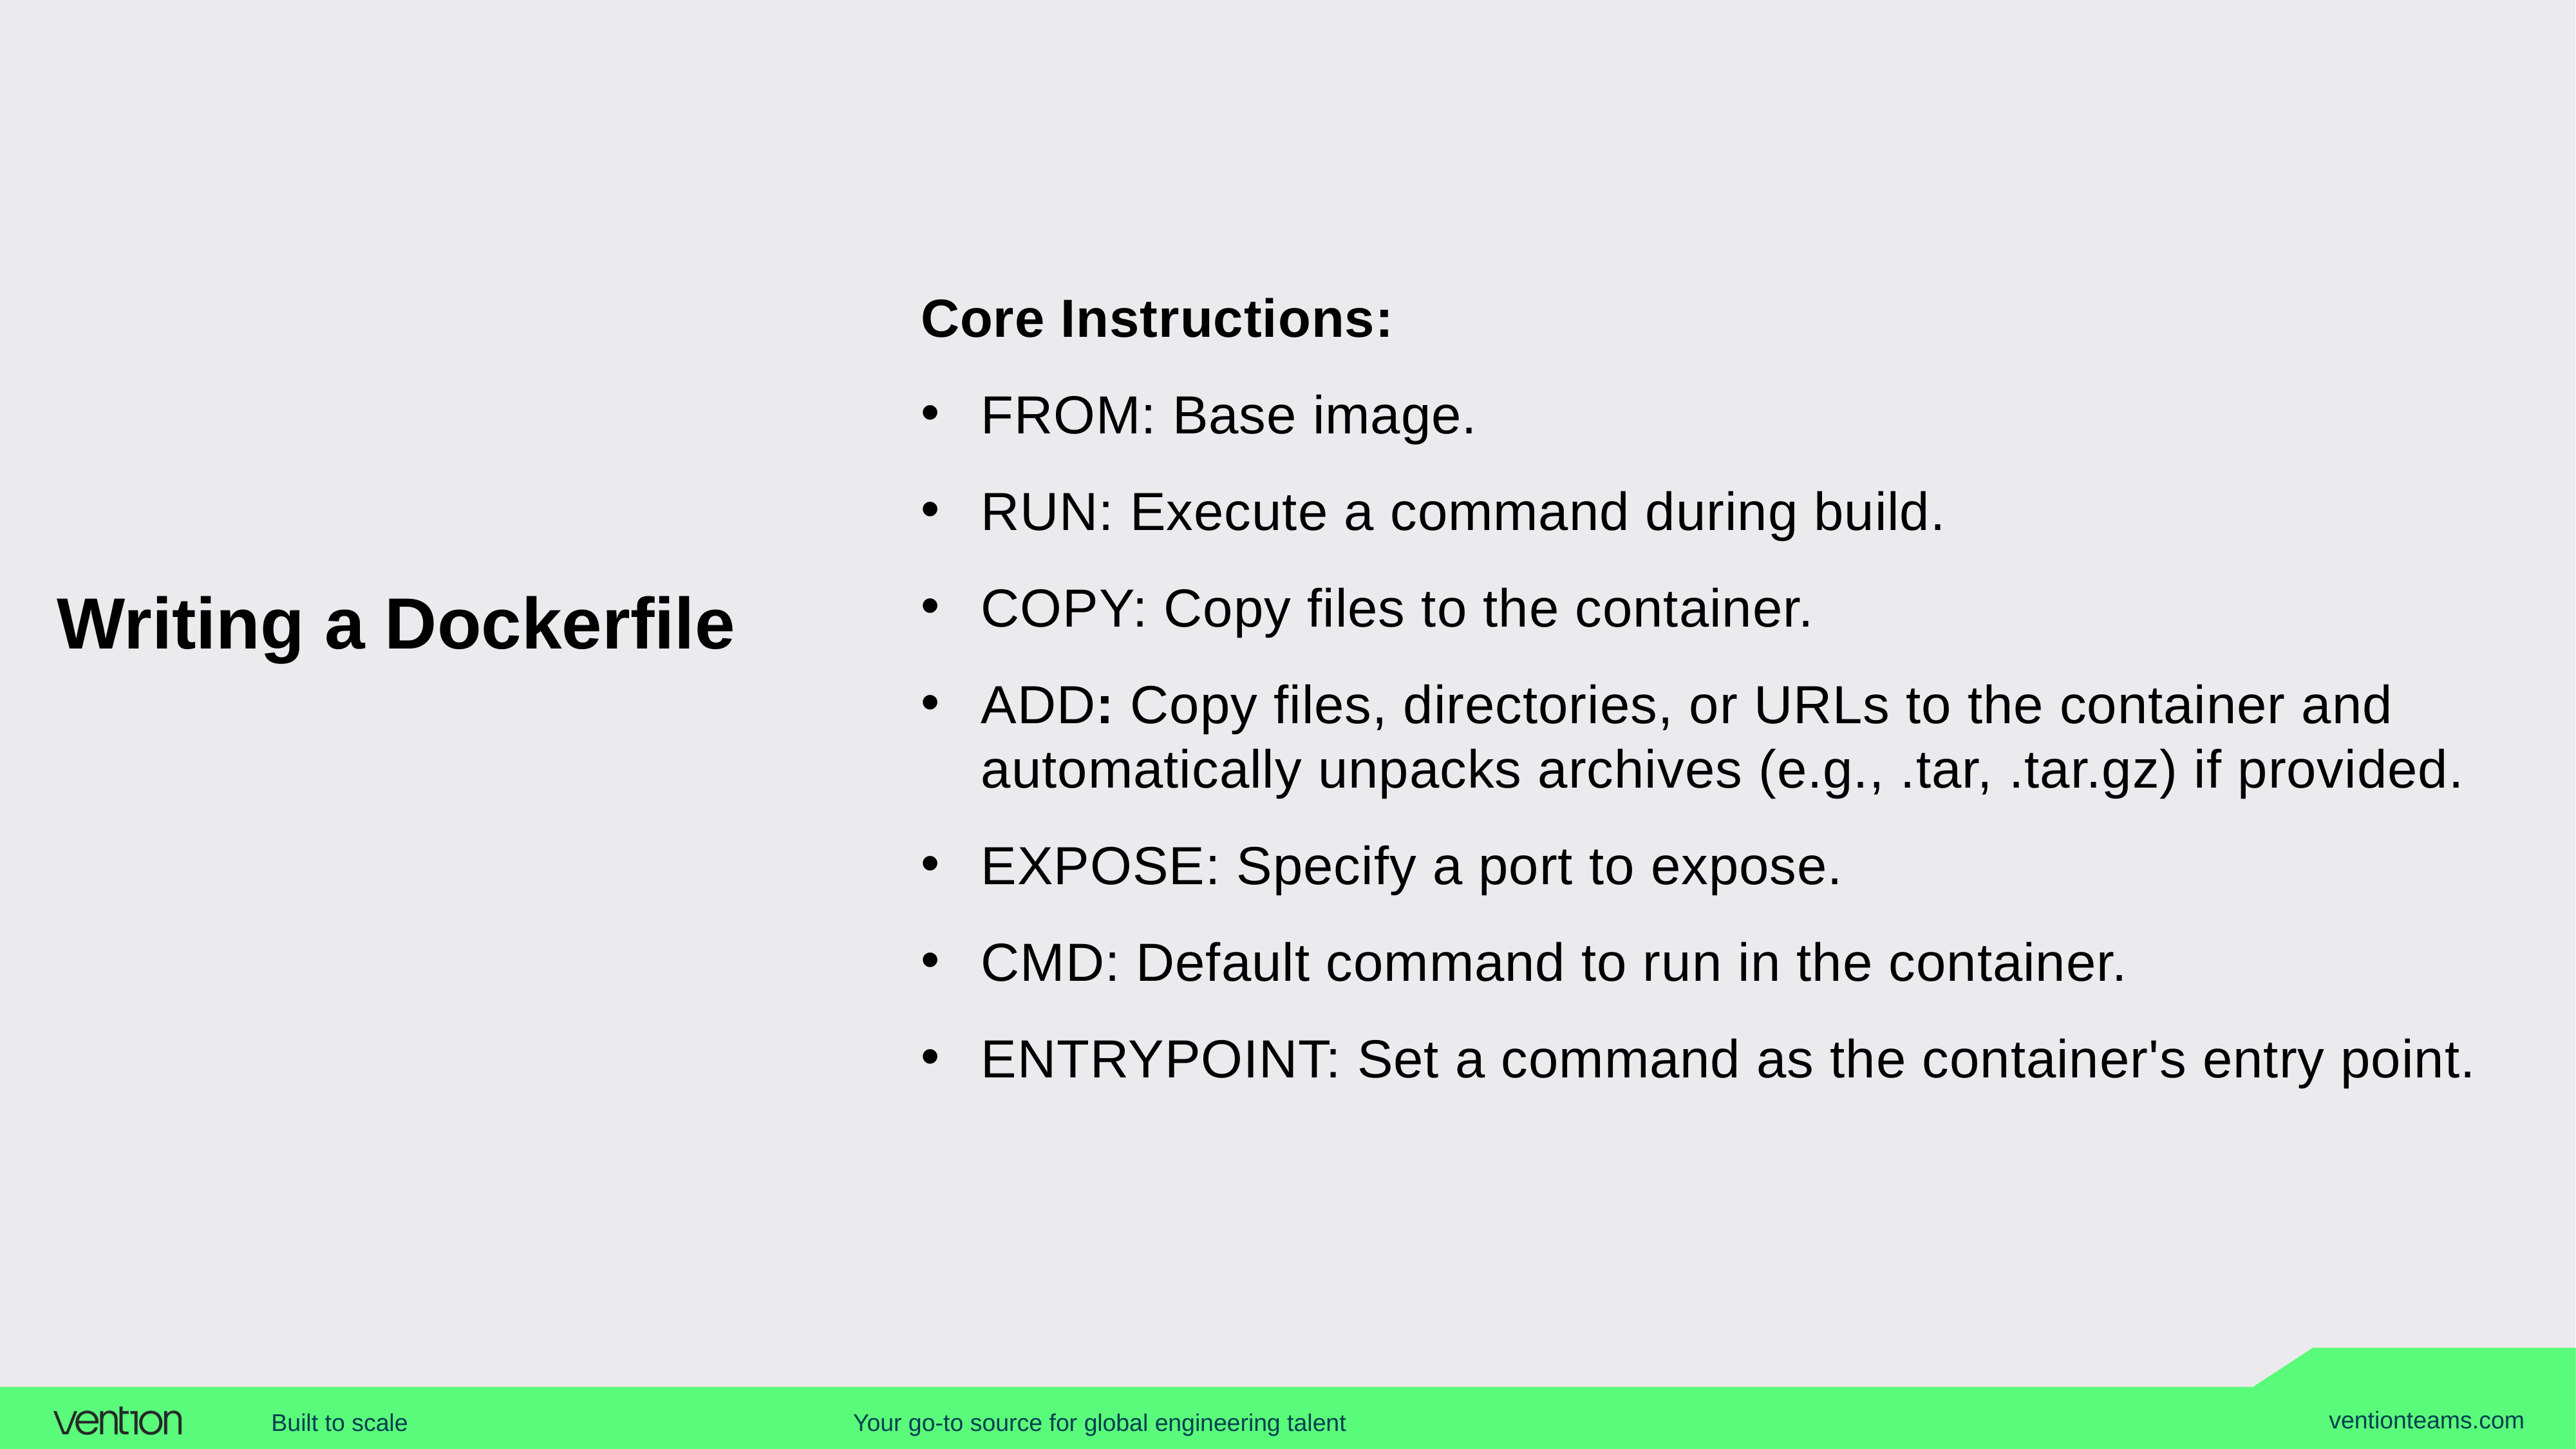

Core Instructions:
FROM: Base image.
RUN: Execute a command during build.
COPY: Copy files to the container.
ADD: Copy files, directories, or URLs to the container and automatically unpacks archives (e.g., .tar, .tar.gz) if provided.
EXPOSE: Specify a port to expose.
CMD: Default command to run in the container.
ENTRYPOINT: Set a command as the container's entry point.
# Writing a Dockerfile